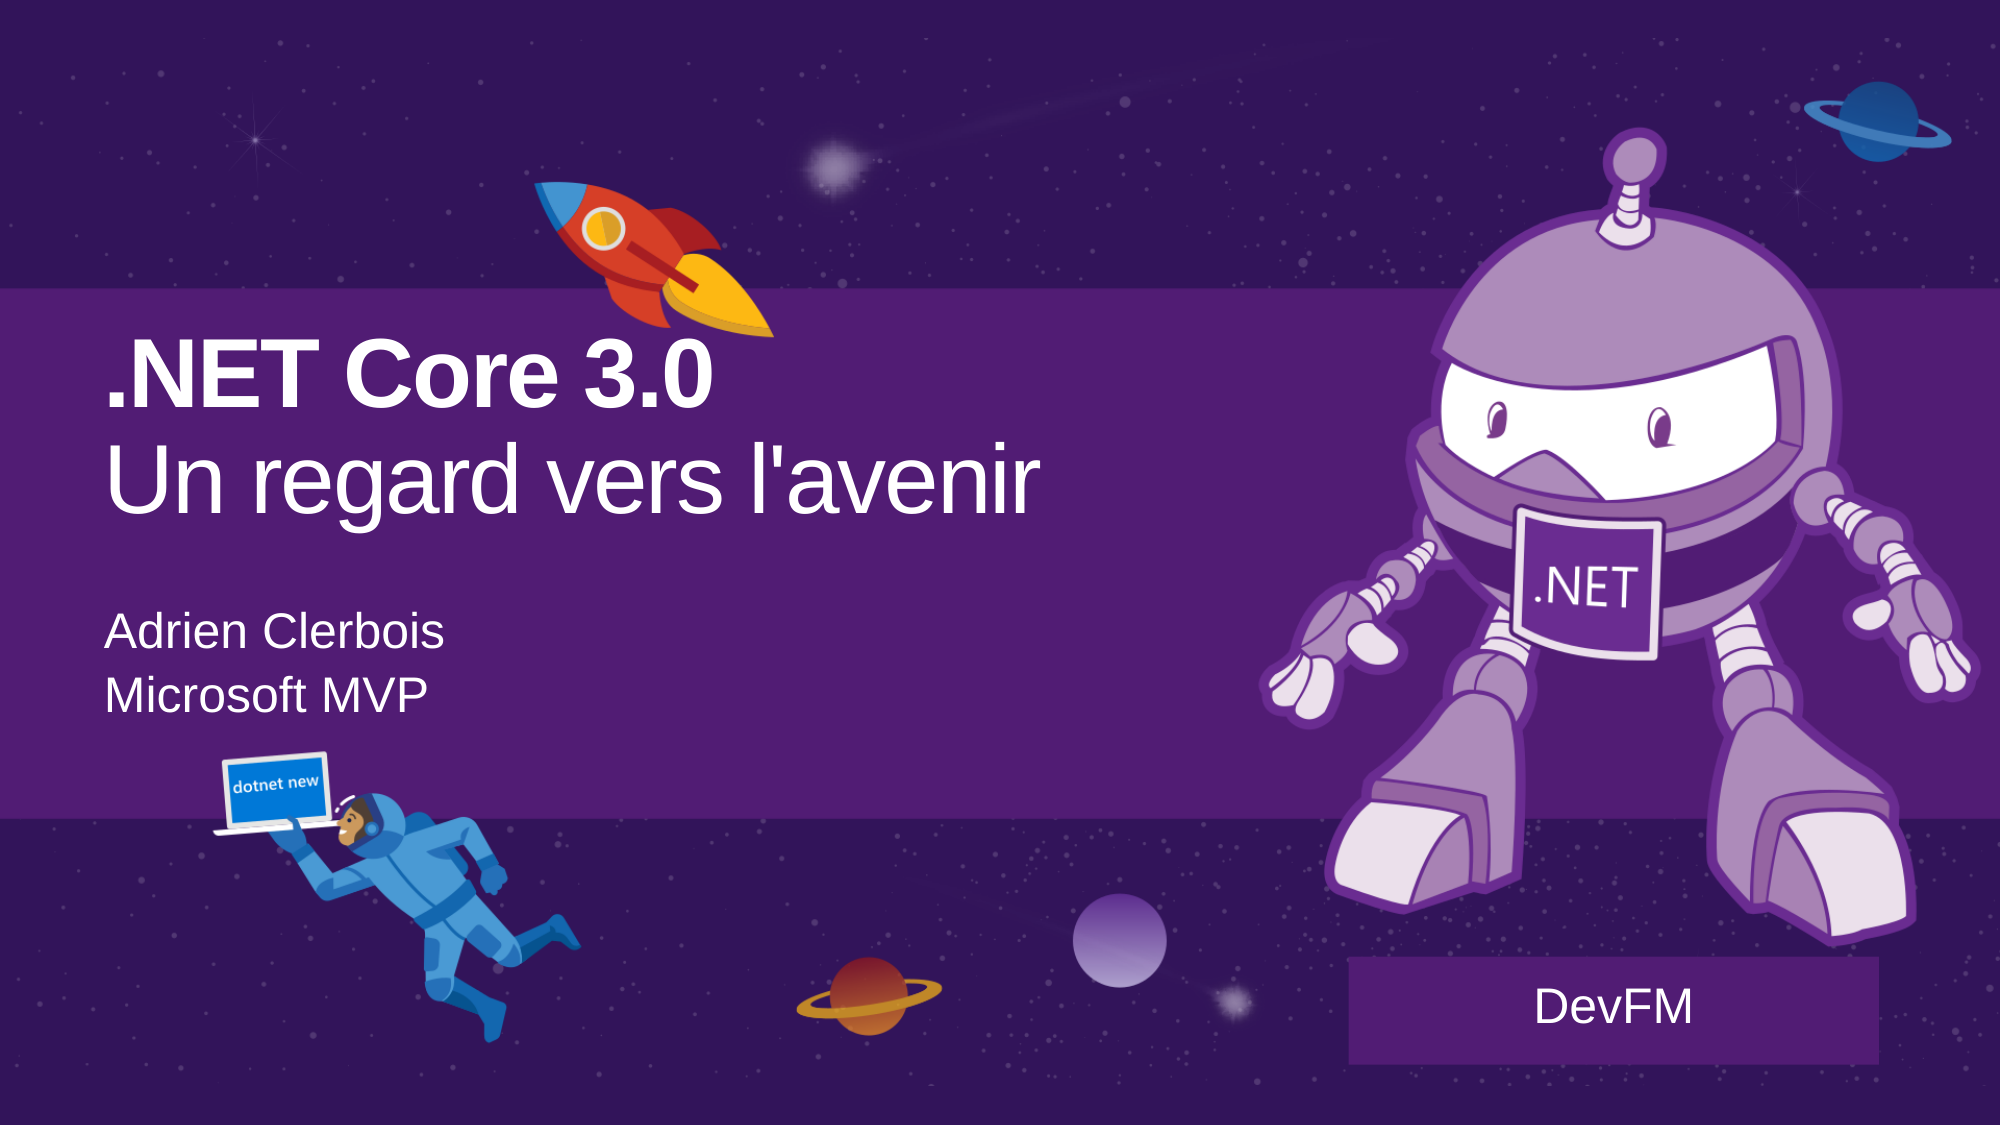

.NET Core 3.0
Un regard vers l'avenir

Adrien Clerbois
Microsoft MVP
DevFM